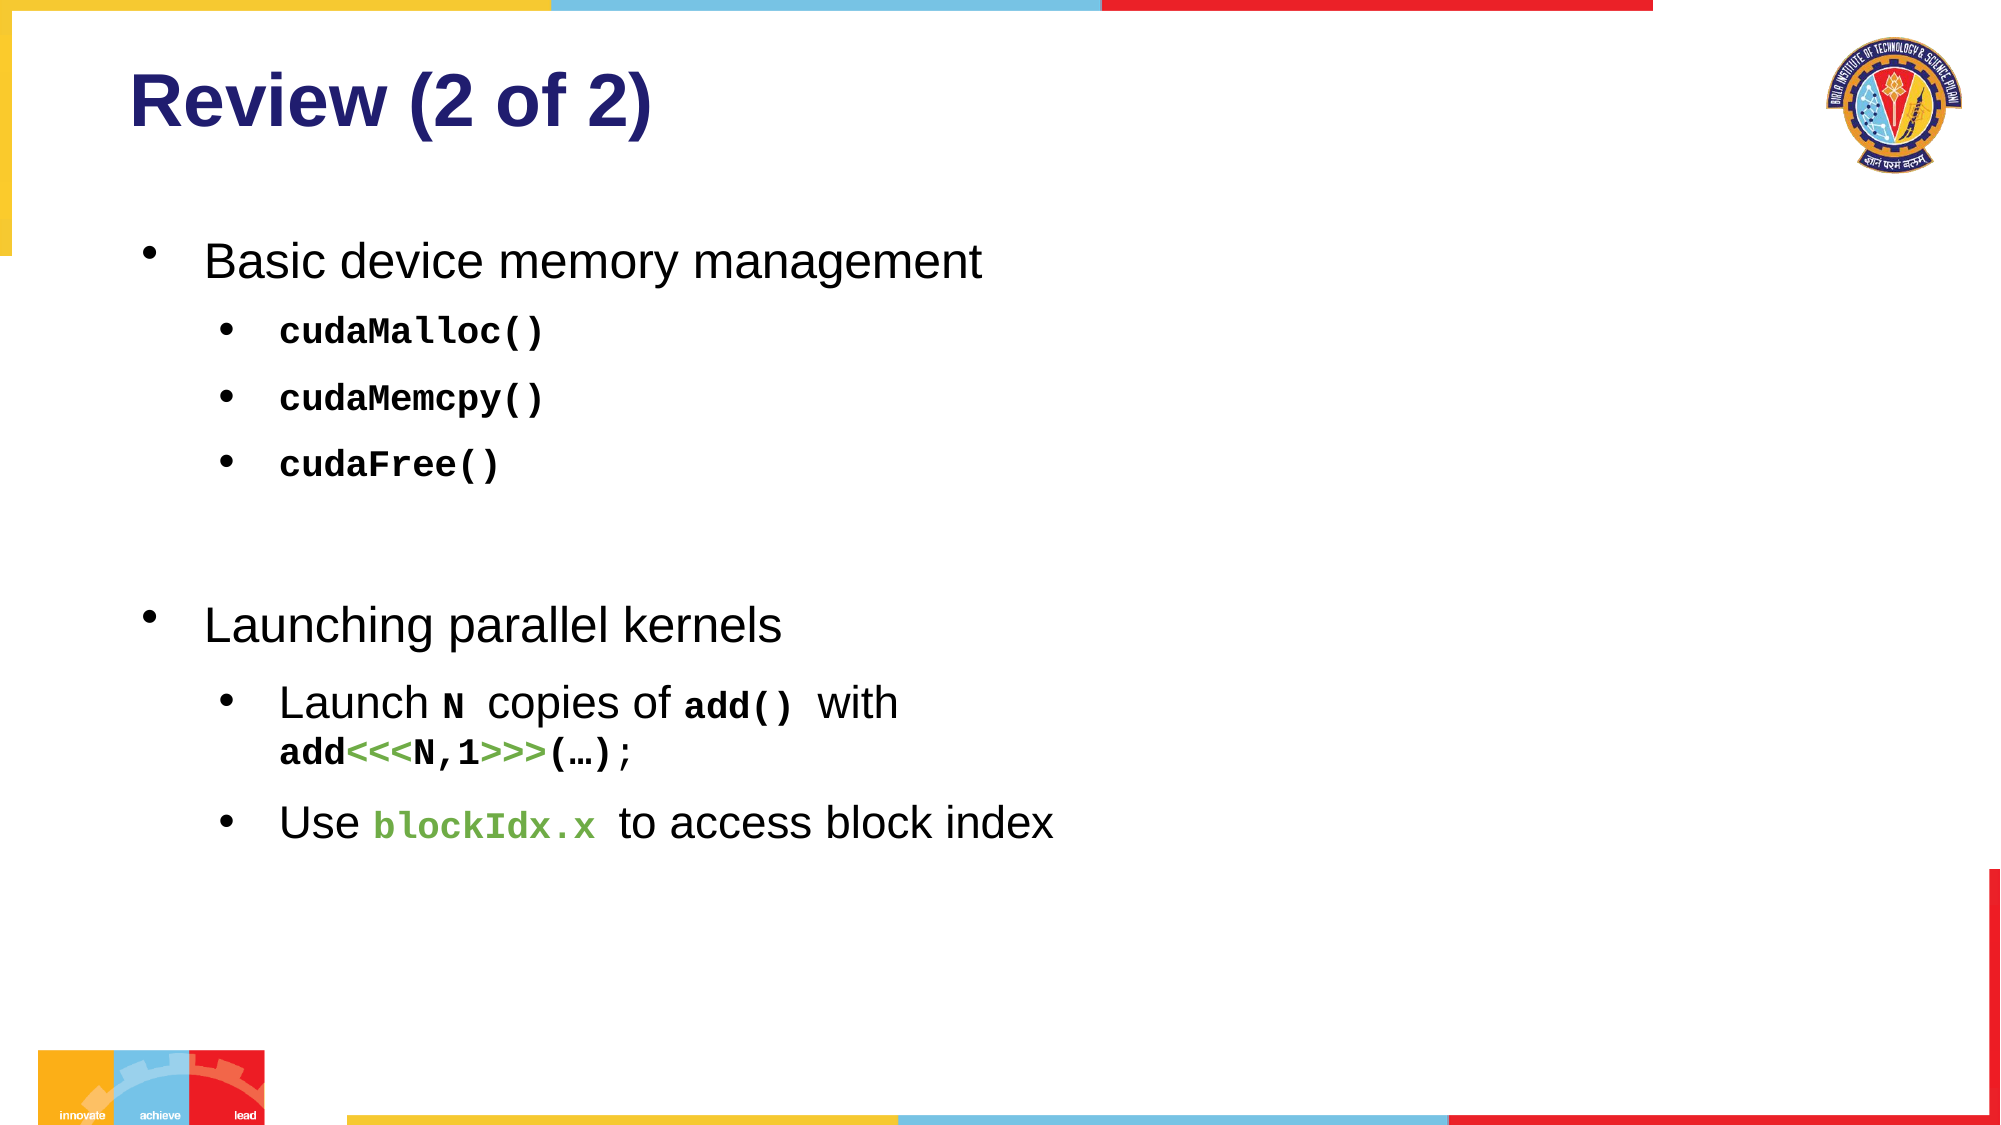

# Review (2 of 2)
Basic device memory management
cudaMalloc()
cudaMemcpy()
cudaFree()

Launching parallel kernels
Launch N copies of add() with add<<<N,1>>>(…);
Use blockIdx.x to access block index